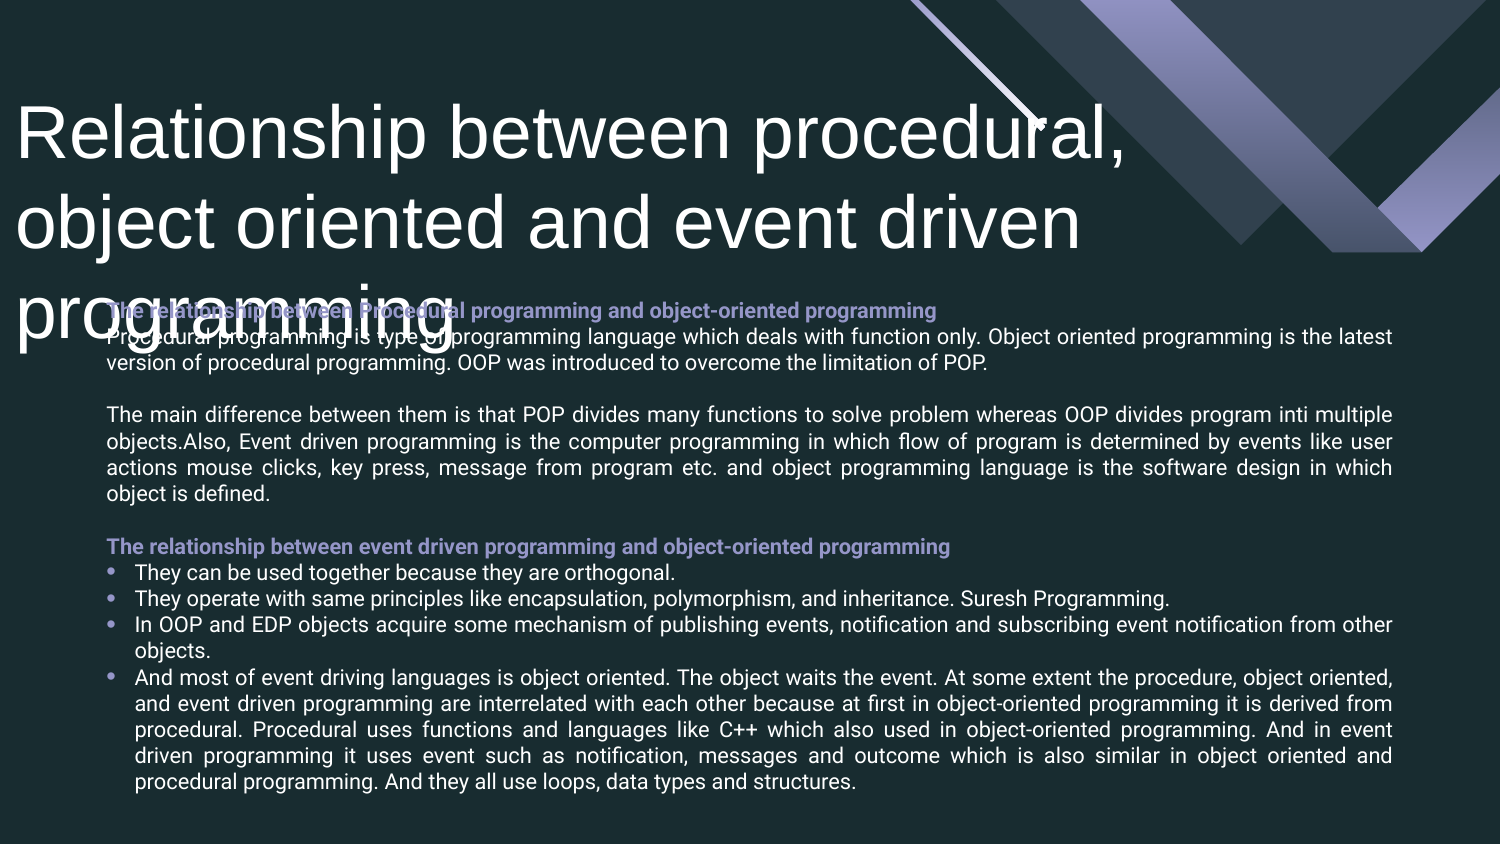

# Relationship between procedural, object oriented and event driven programming
The relationship between Procedural programming and object-oriented programming
Procedural programming is type of programming language which deals with function only. Object oriented programming is the latest version of procedural programming. OOP was introduced to overcome the limitation of POP.

The main difference between them is that POP divides many functions to solve problem whereas OOP divides program inti multiple objects.Also, Event driven programming is the computer programming in which flow of program is determined by events like user actions mouse clicks, key press, message from program etc. and object programming language is the software design in which object is defined.

The relationship between event driven programming and object-oriented programming
They can be used together because they are orthogonal.
They operate with same principles like encapsulation, polymorphism, and inheritance. Suresh Programming.
In OOP and EDP objects acquire some mechanism of publishing events, notification and subscribing event notification from other objects.
And most of event driving languages is object oriented. The object waits the event. At some extent the procedure, object oriented, and event driven programming are interrelated with each other because at first in object-oriented programming it is derived from procedural. Procedural uses functions and languages like C++ which also used in object-oriented programming. And in event driven programming it uses event such as notification, messages and outcome which is also similar in object oriented and procedural programming. And they all use loops, data types and structures.